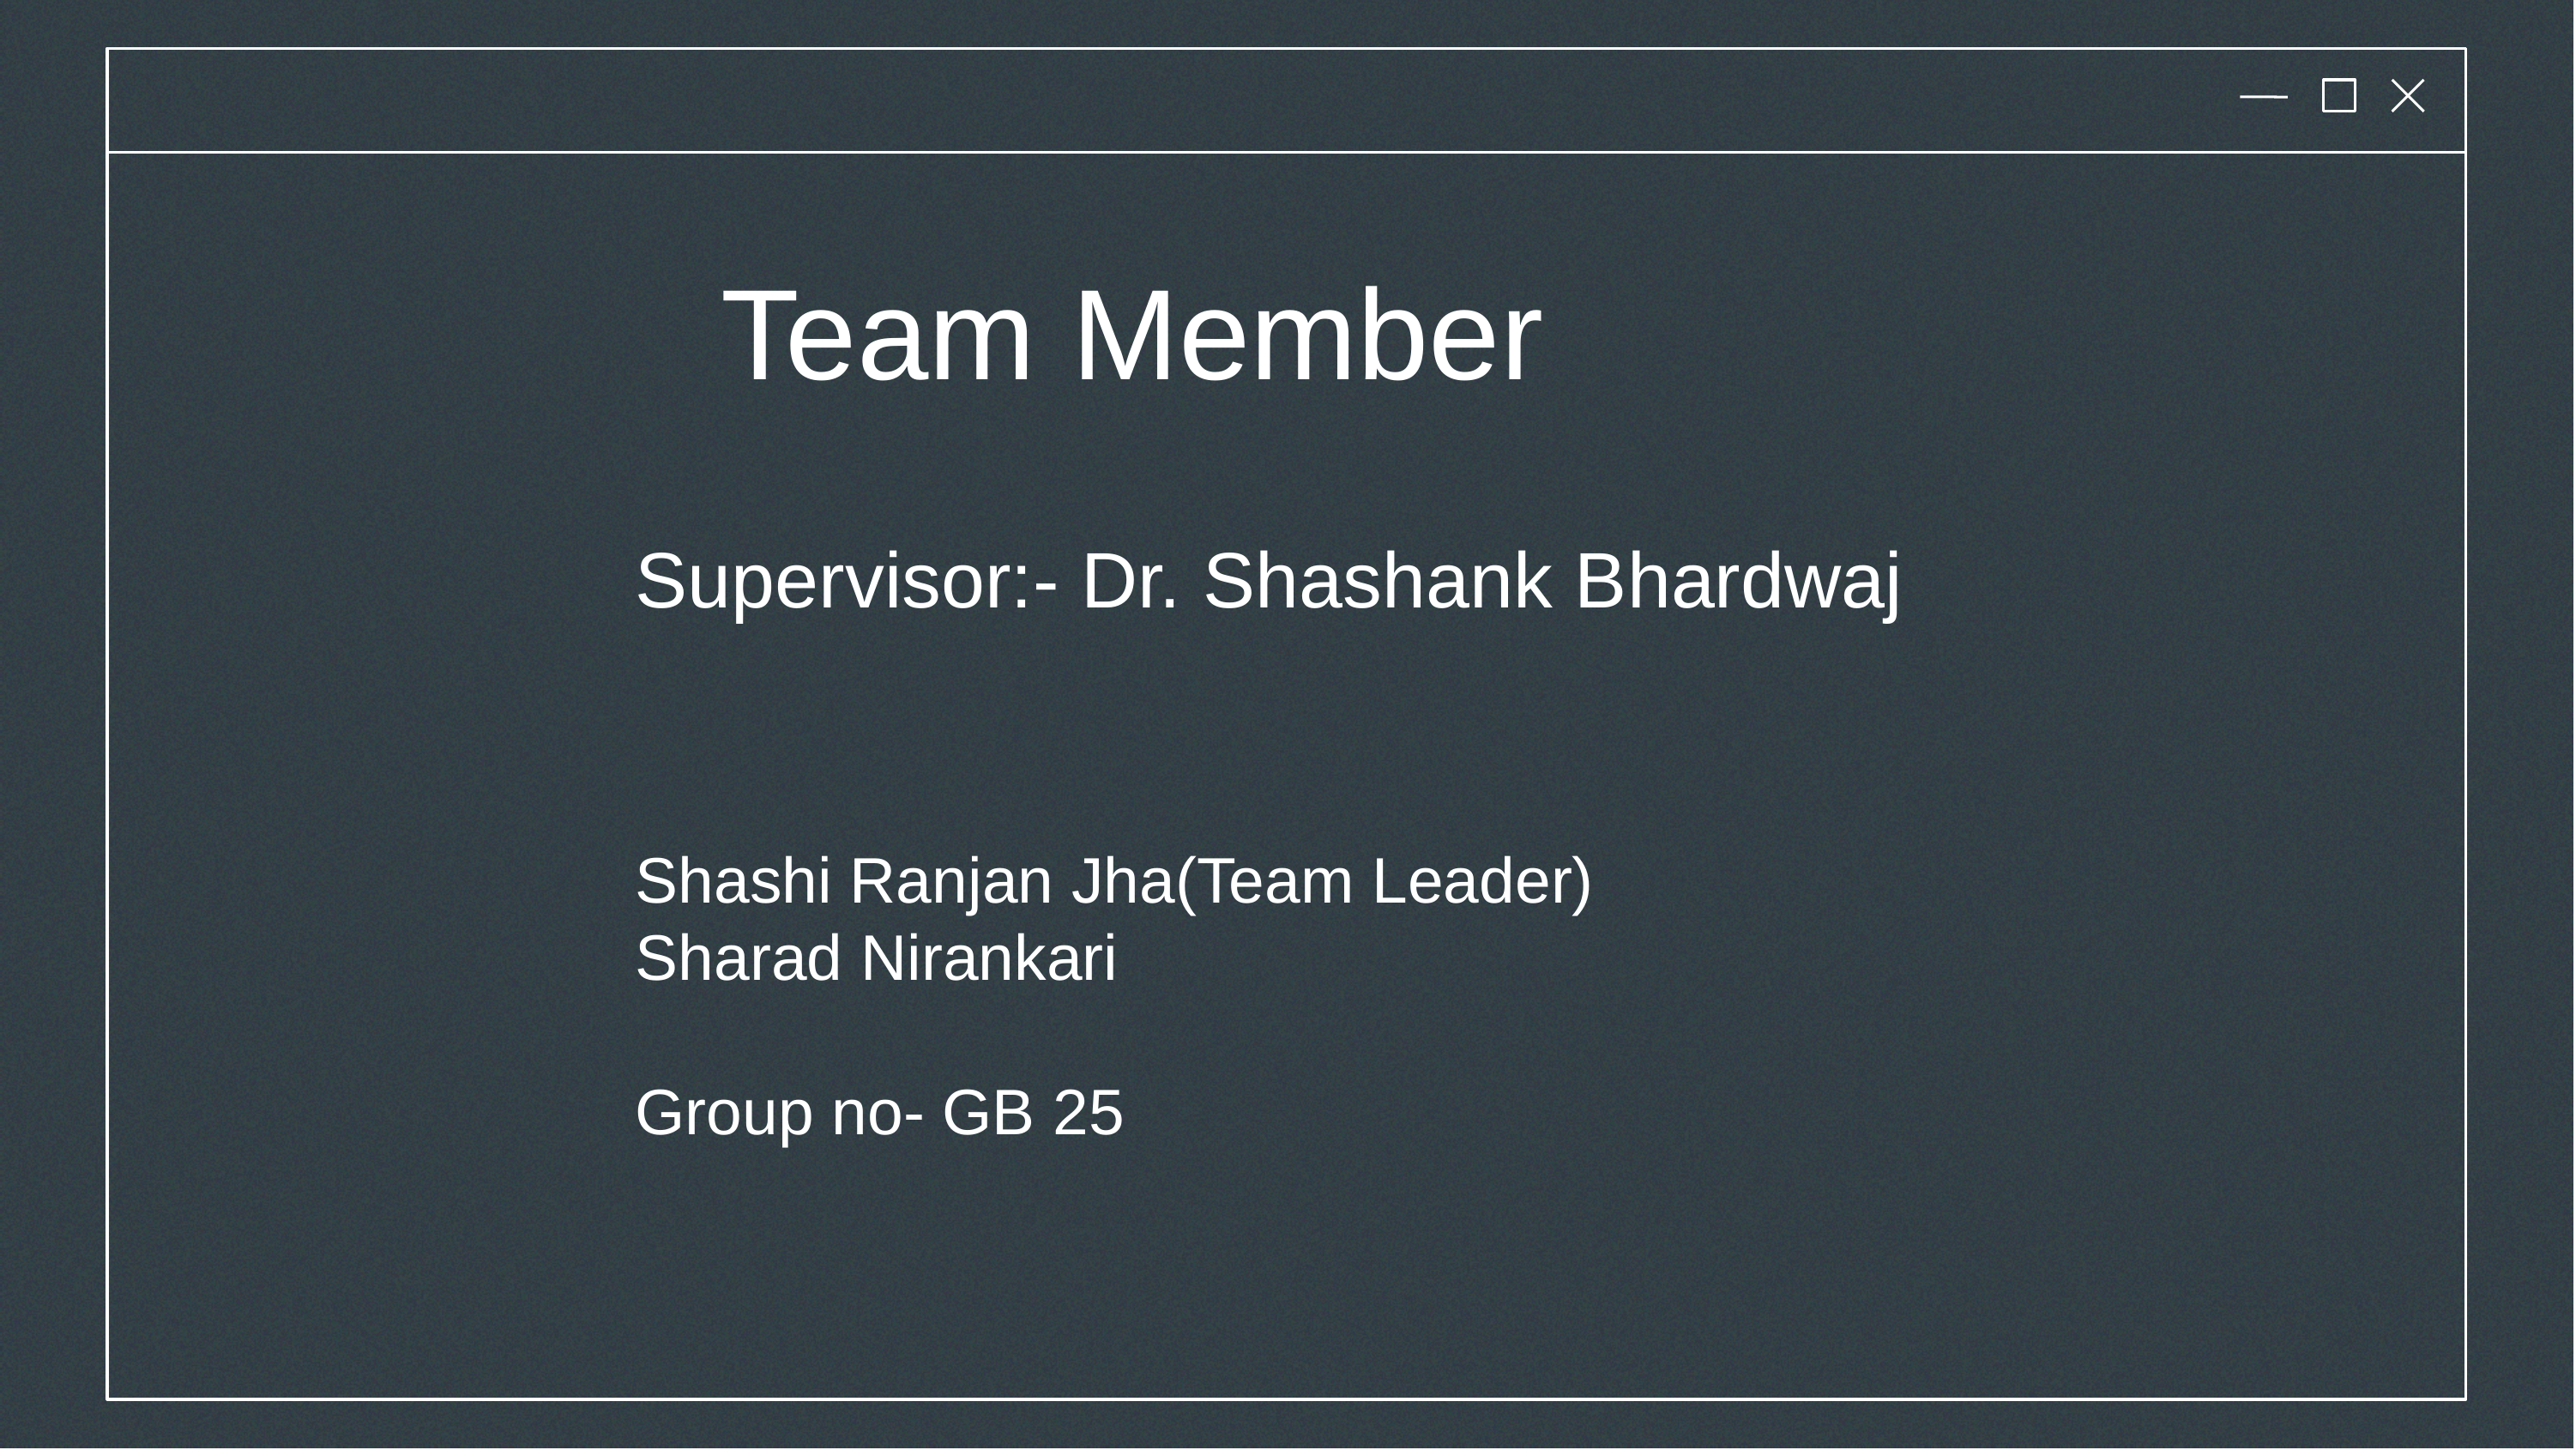

Team Member
Supervisor:- Dr. Shashank Bhardwaj
Shashi Ranjan Jha(Team Leader)
Sharad Nirankari

Group no- GB 25